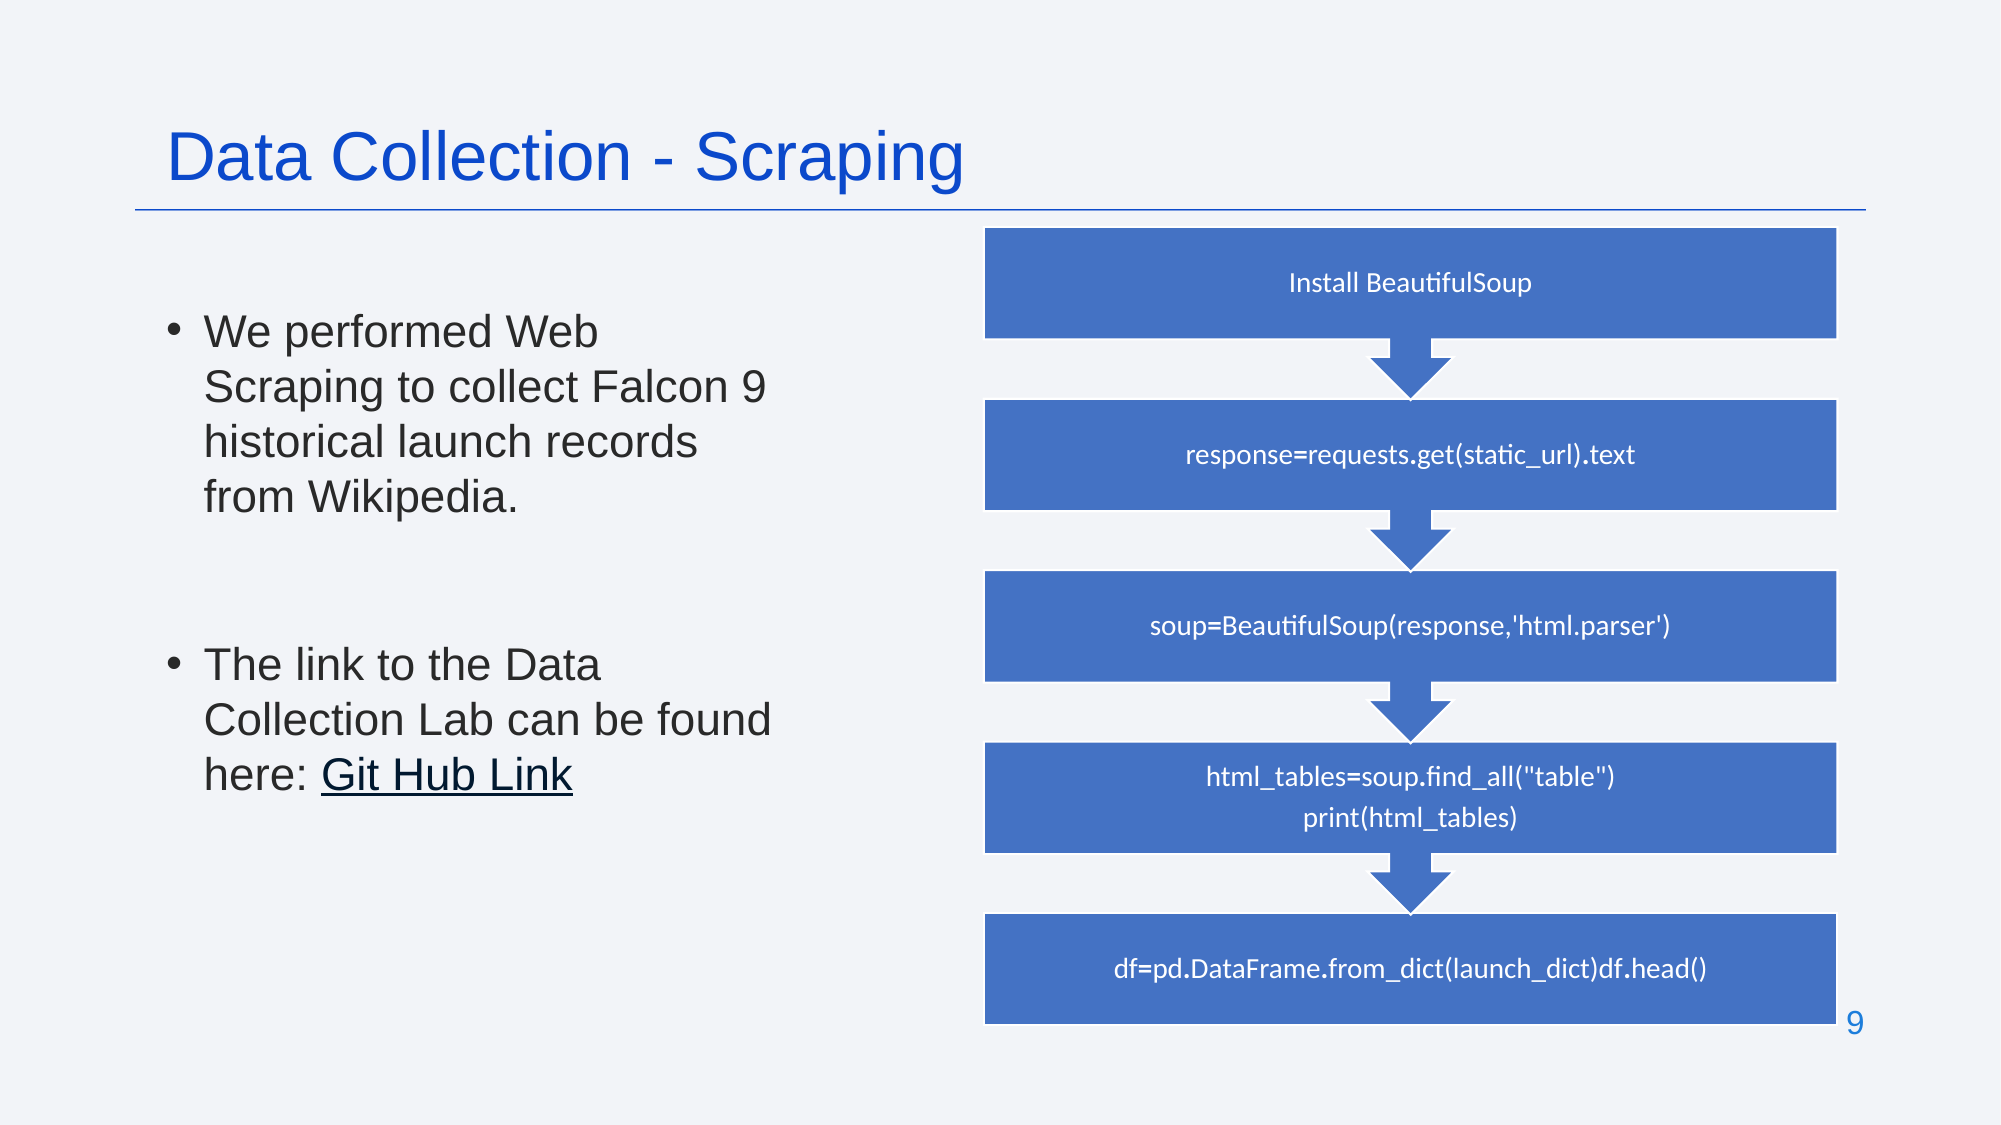

Data Collection - Scraping
df=pd.DataFrame.from_dict(launch_dict)df.head()
html_tables=soup.find_all("table")
print(html_tables)
soup=BeautifulSoup(response,'html.parser')
response=requests.get(static_url).text
Install BeautifulSoup
We performed Web Scraping to collect Falcon 9 historical launch records from Wikipedia.

The link to the Data Collection Lab can be found here: Git Hub Link

9